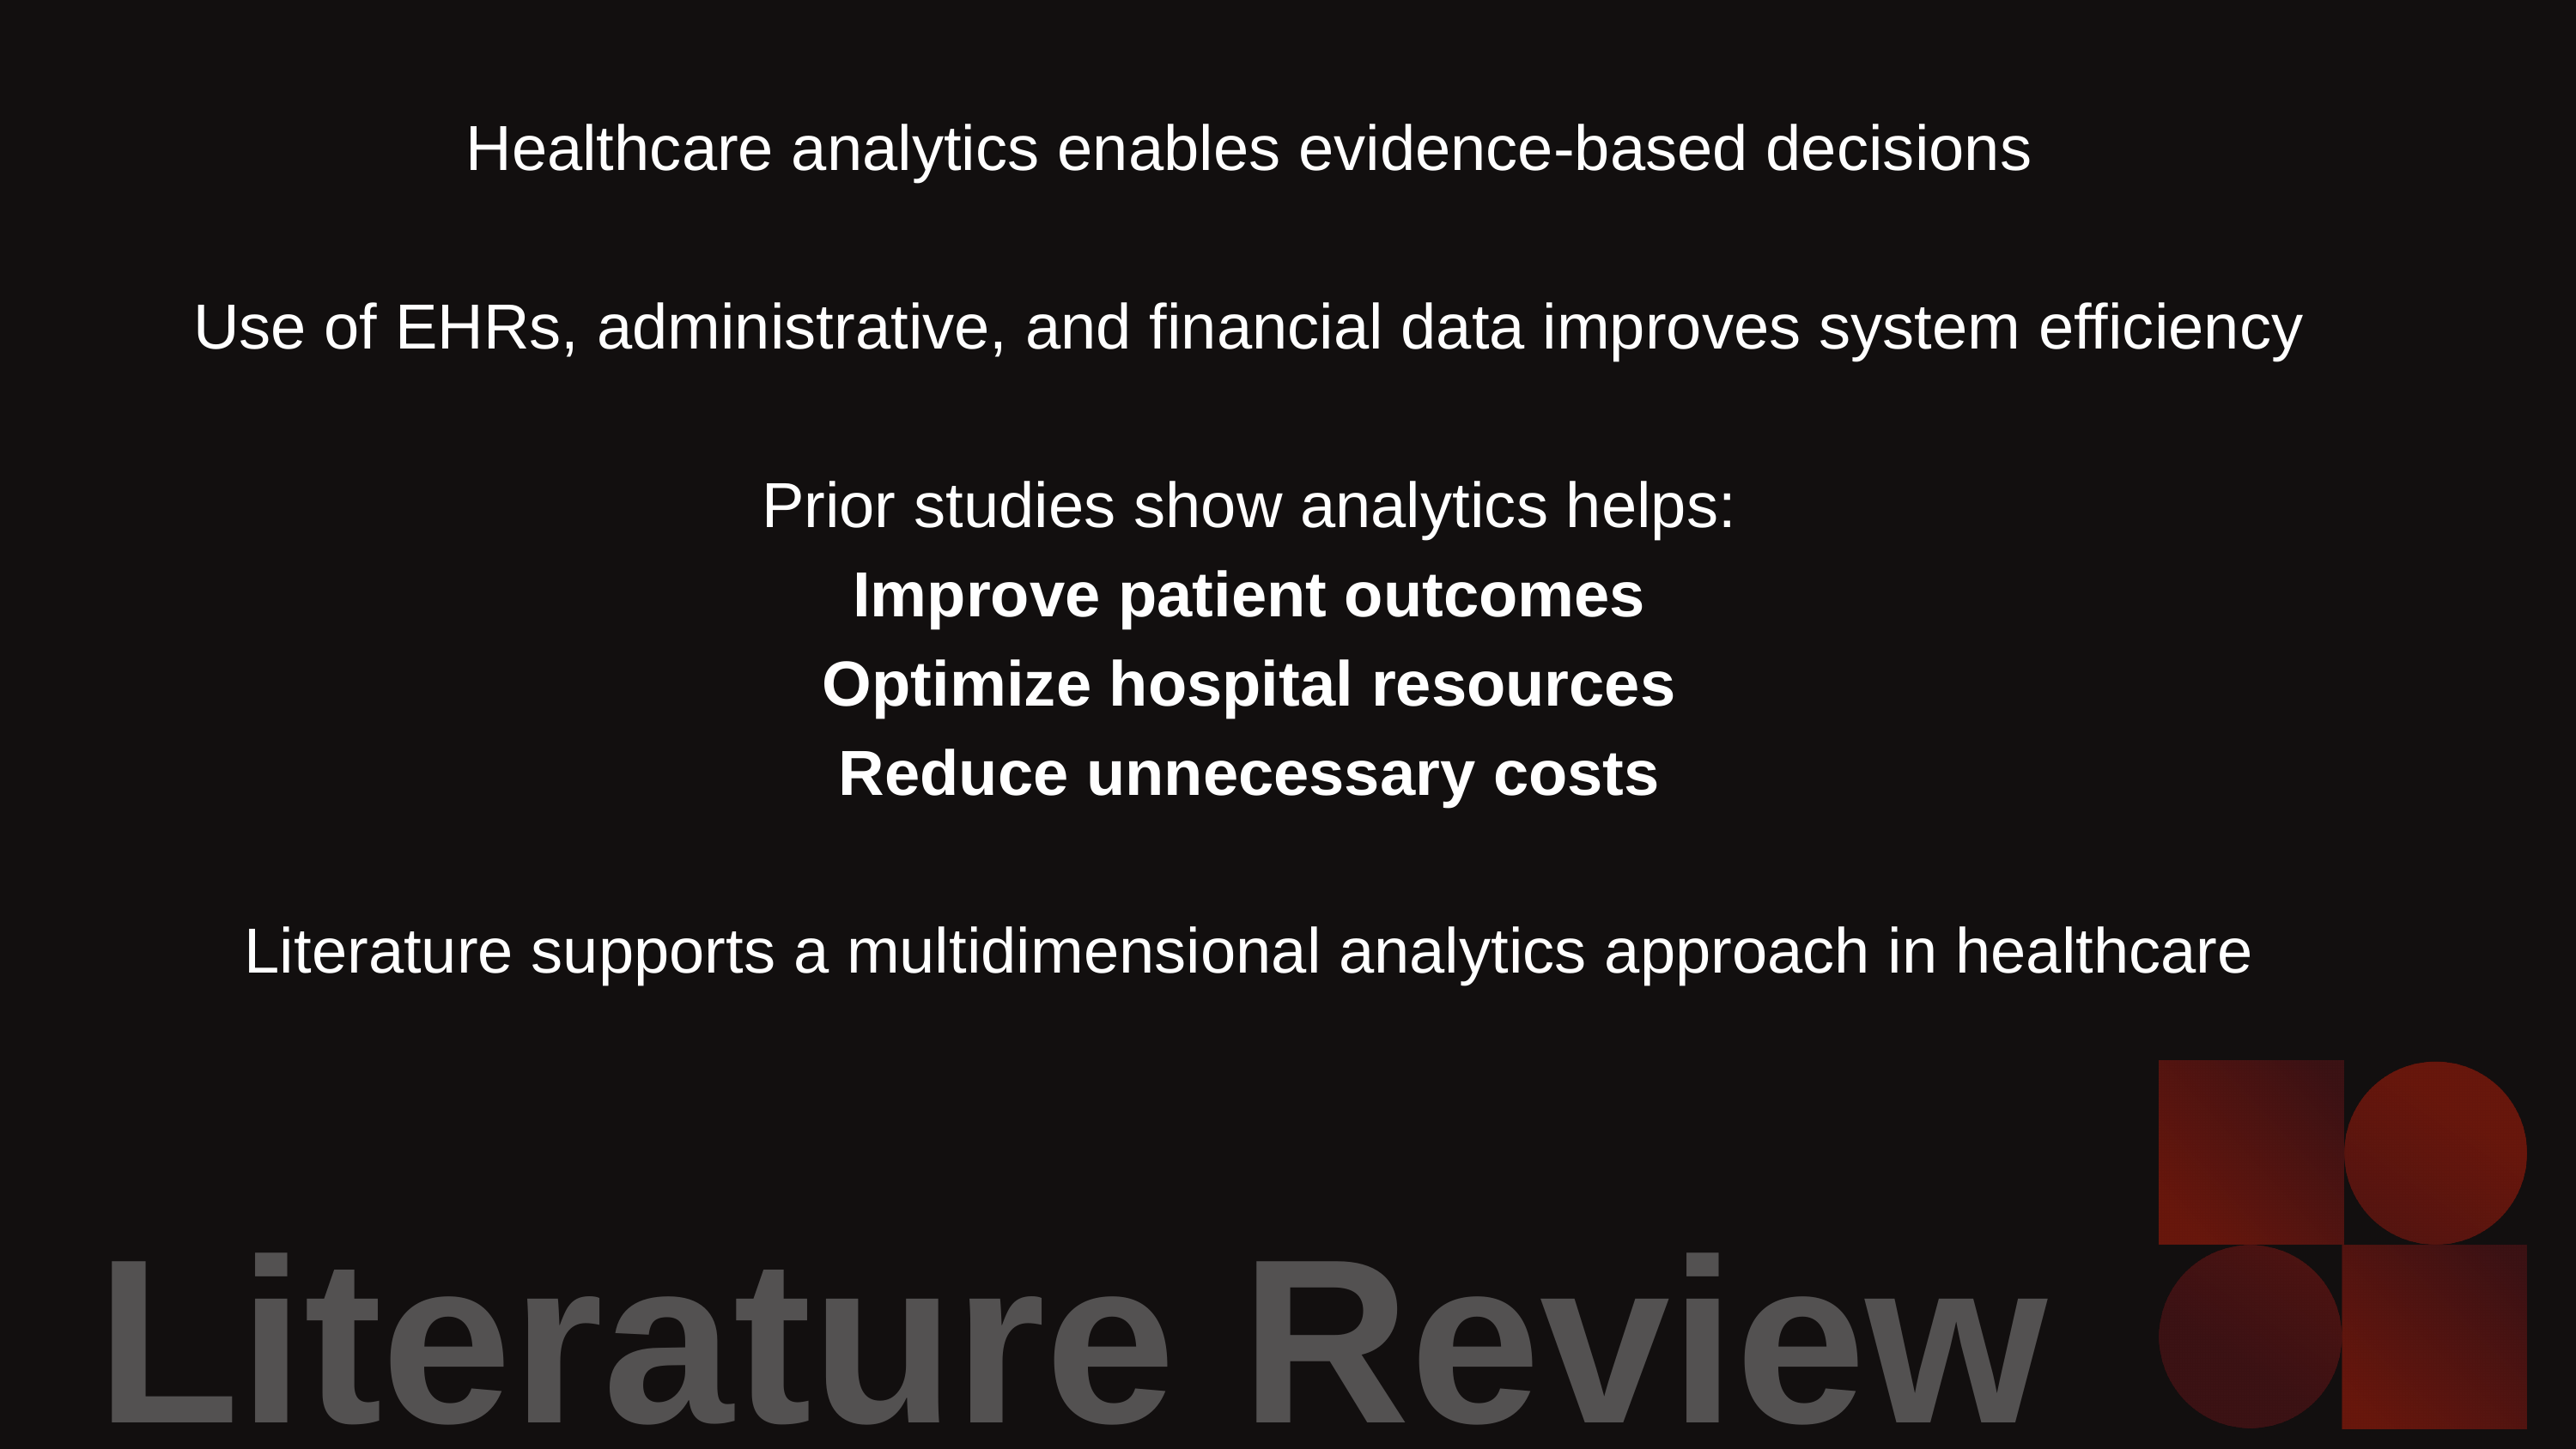

Healthcare analytics enables evidence-based decisions

Use of EHRs, administrative, and financial data improves system efficiency

Prior studies show analytics helps:
Improve patient outcomes
Optimize hospital resources
Reduce unnecessary costs

Literature supports a multidimensional analytics approach in healthcare

Literature Review